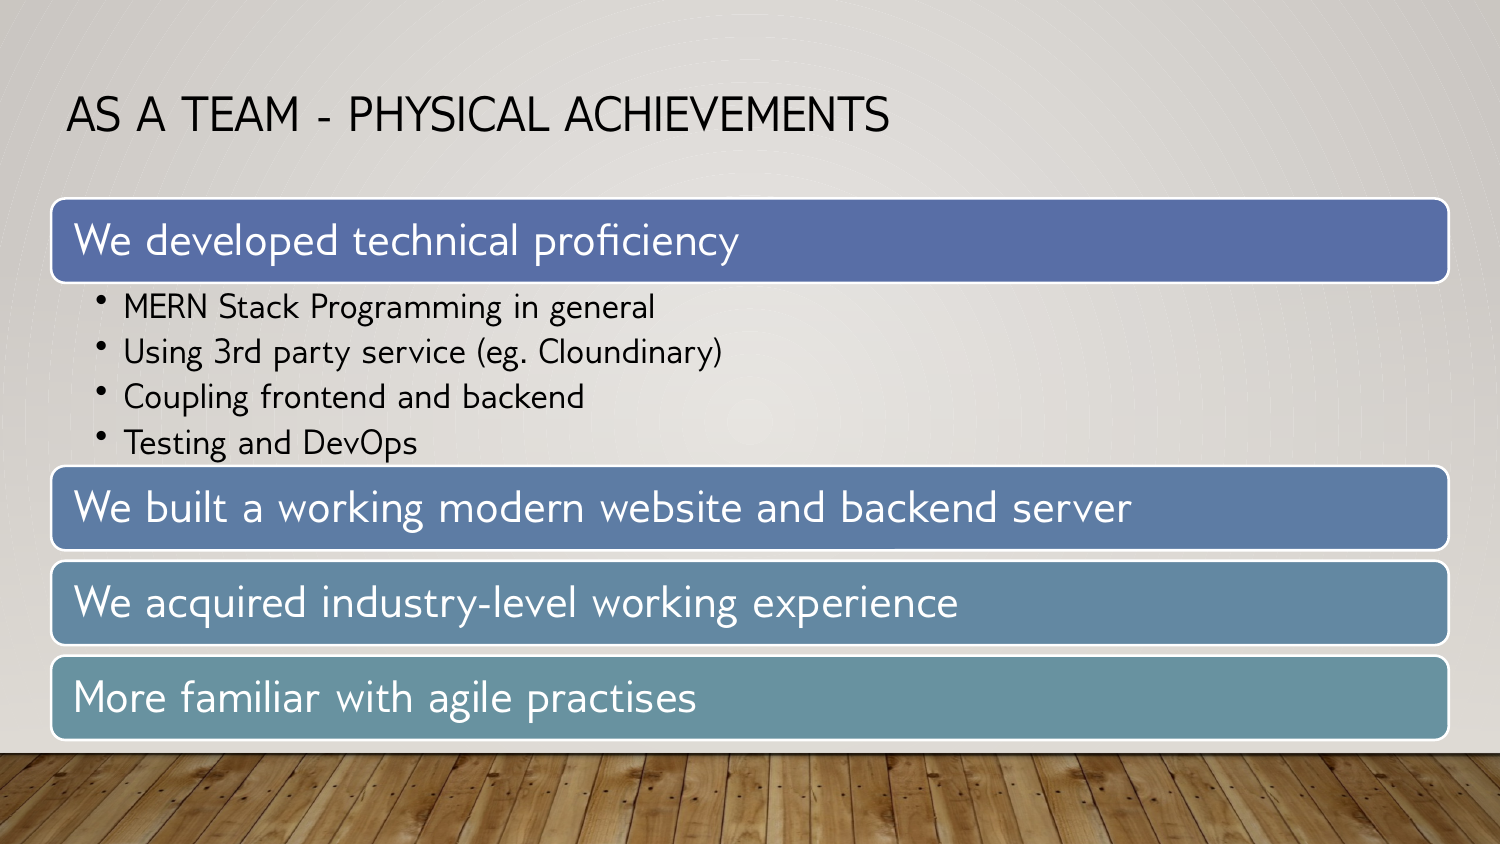

# As a Team - Physical Achievements
We developed technical proficiency
MERN Stack Programming in general
Using 3rd party service (eg. Cloundinary)
Coupling frontend and backend
Testing and DevOps
We built a working modern website and backend server
We acquired industry-level working experience
More familiar with agile practises